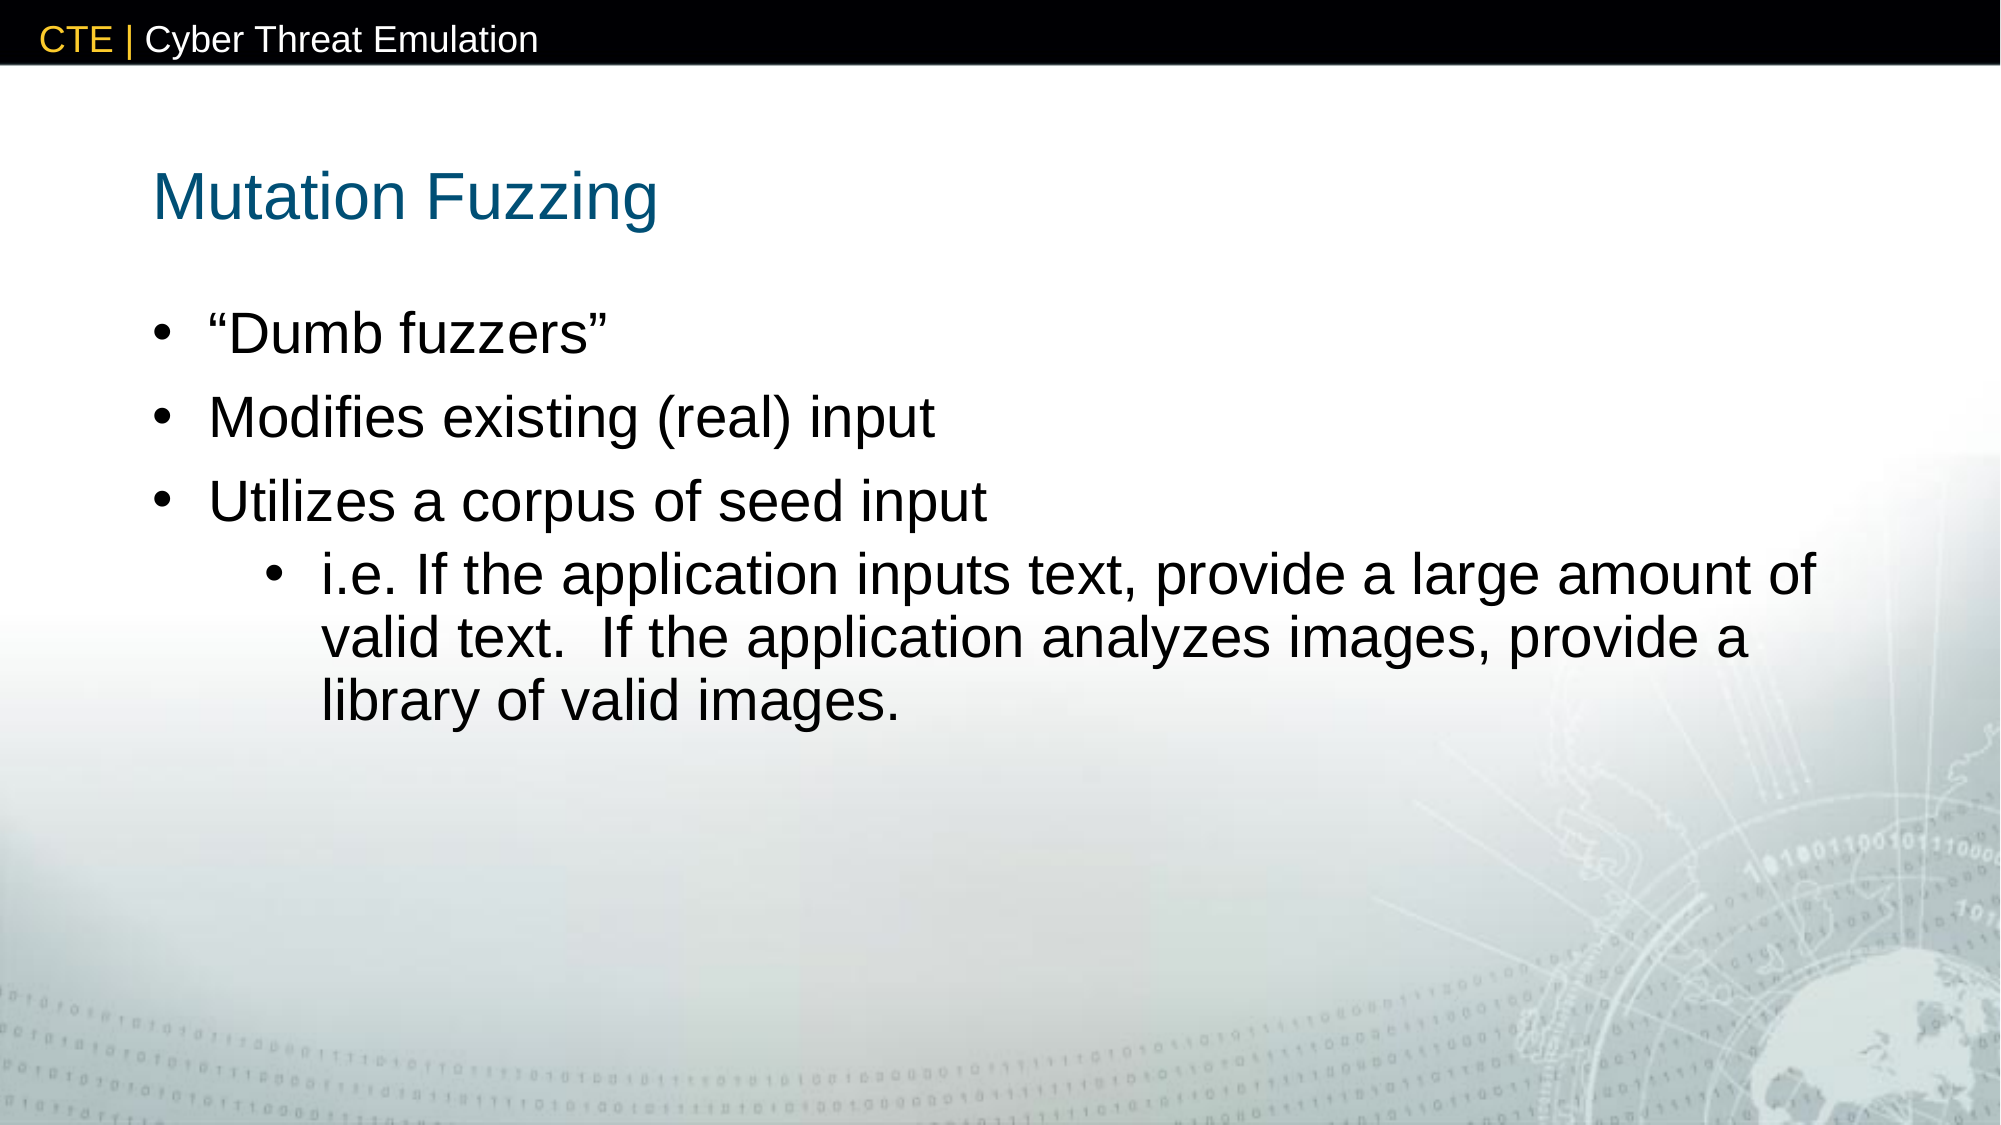

# Mutation Fuzzing
“Dumb fuzzers”
Modifies existing (real) input
Utilizes a corpus of seed input
i.e. If the application inputs text, provide a large amount of valid text.  If the application analyzes images, provide a library of valid images.